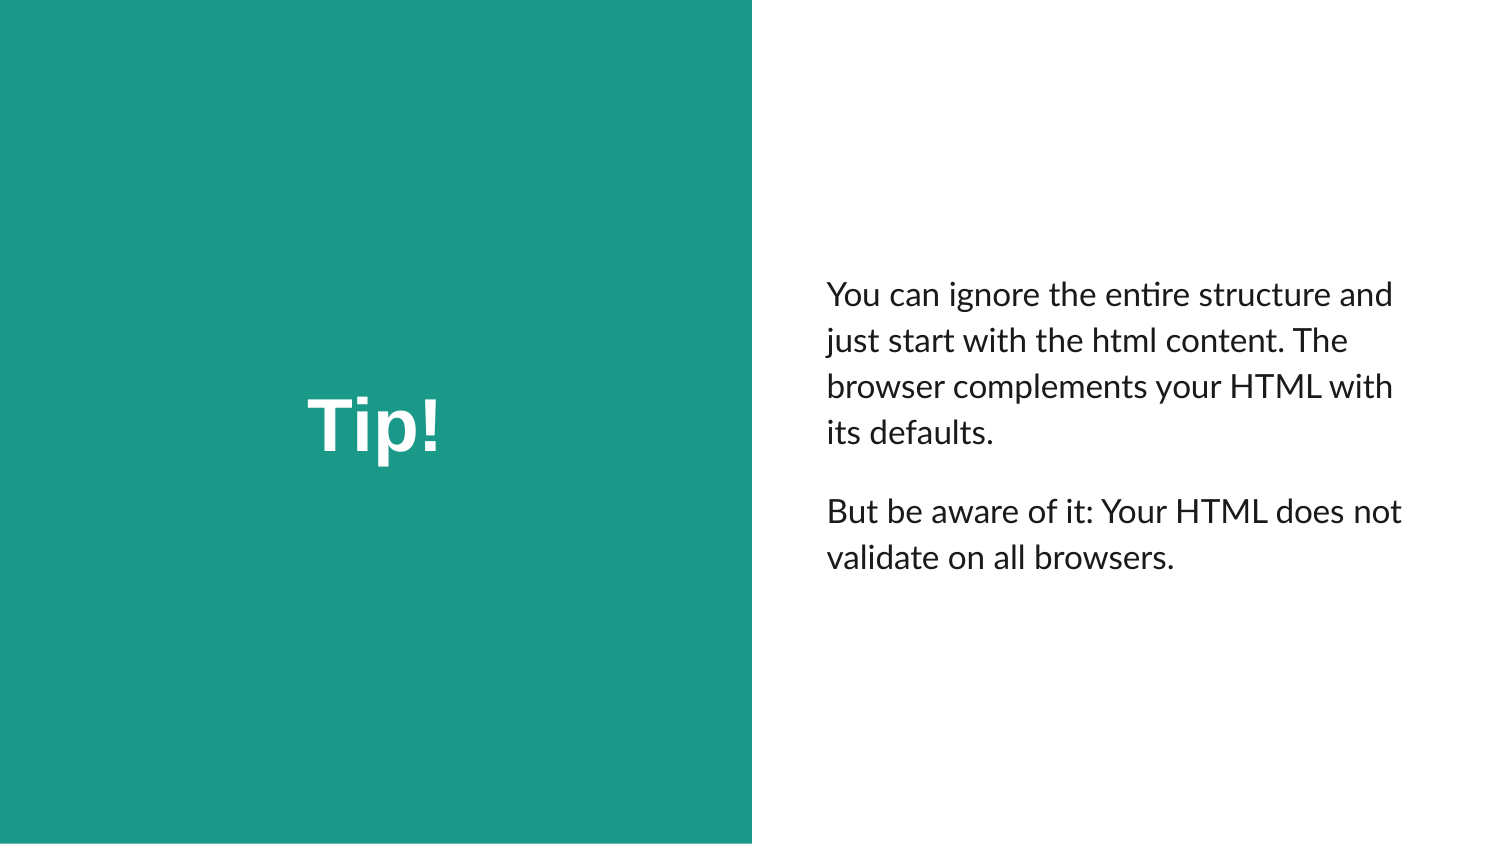

# Tip!
You can ignore the entire structure and just start with the html content. The browser complements your HTML with its defaults.
But be aware of it: Your HTML does not validate on all browsers.